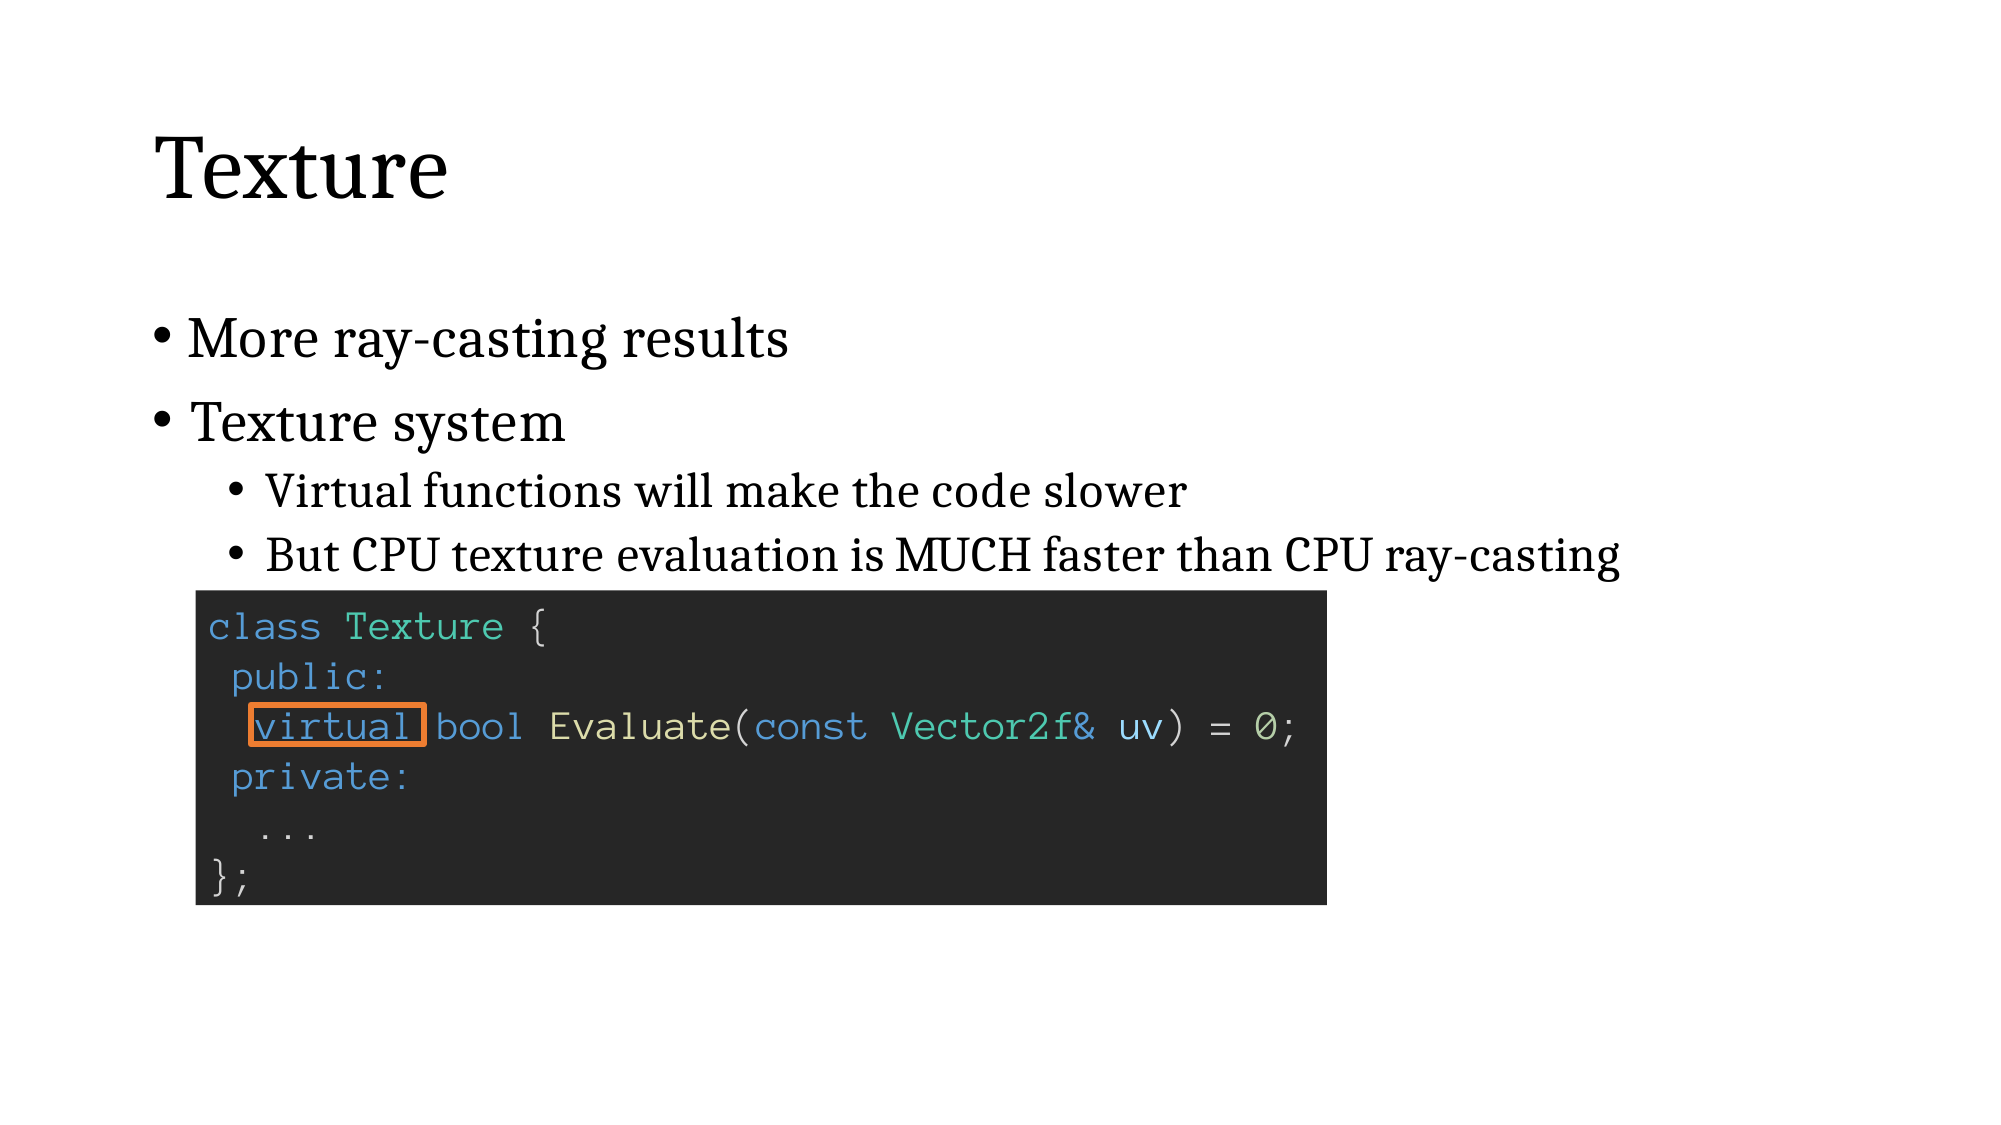

# Texture
More ray-casting results
Texture system
Virtual functions will make the code slower
But CPU texture evaluation is MUCH faster than CPU ray-casting
class Texture {
 public:
  virtual bool Evaluate(const Vector2f& uv) = 0;
 private:
  ...
};